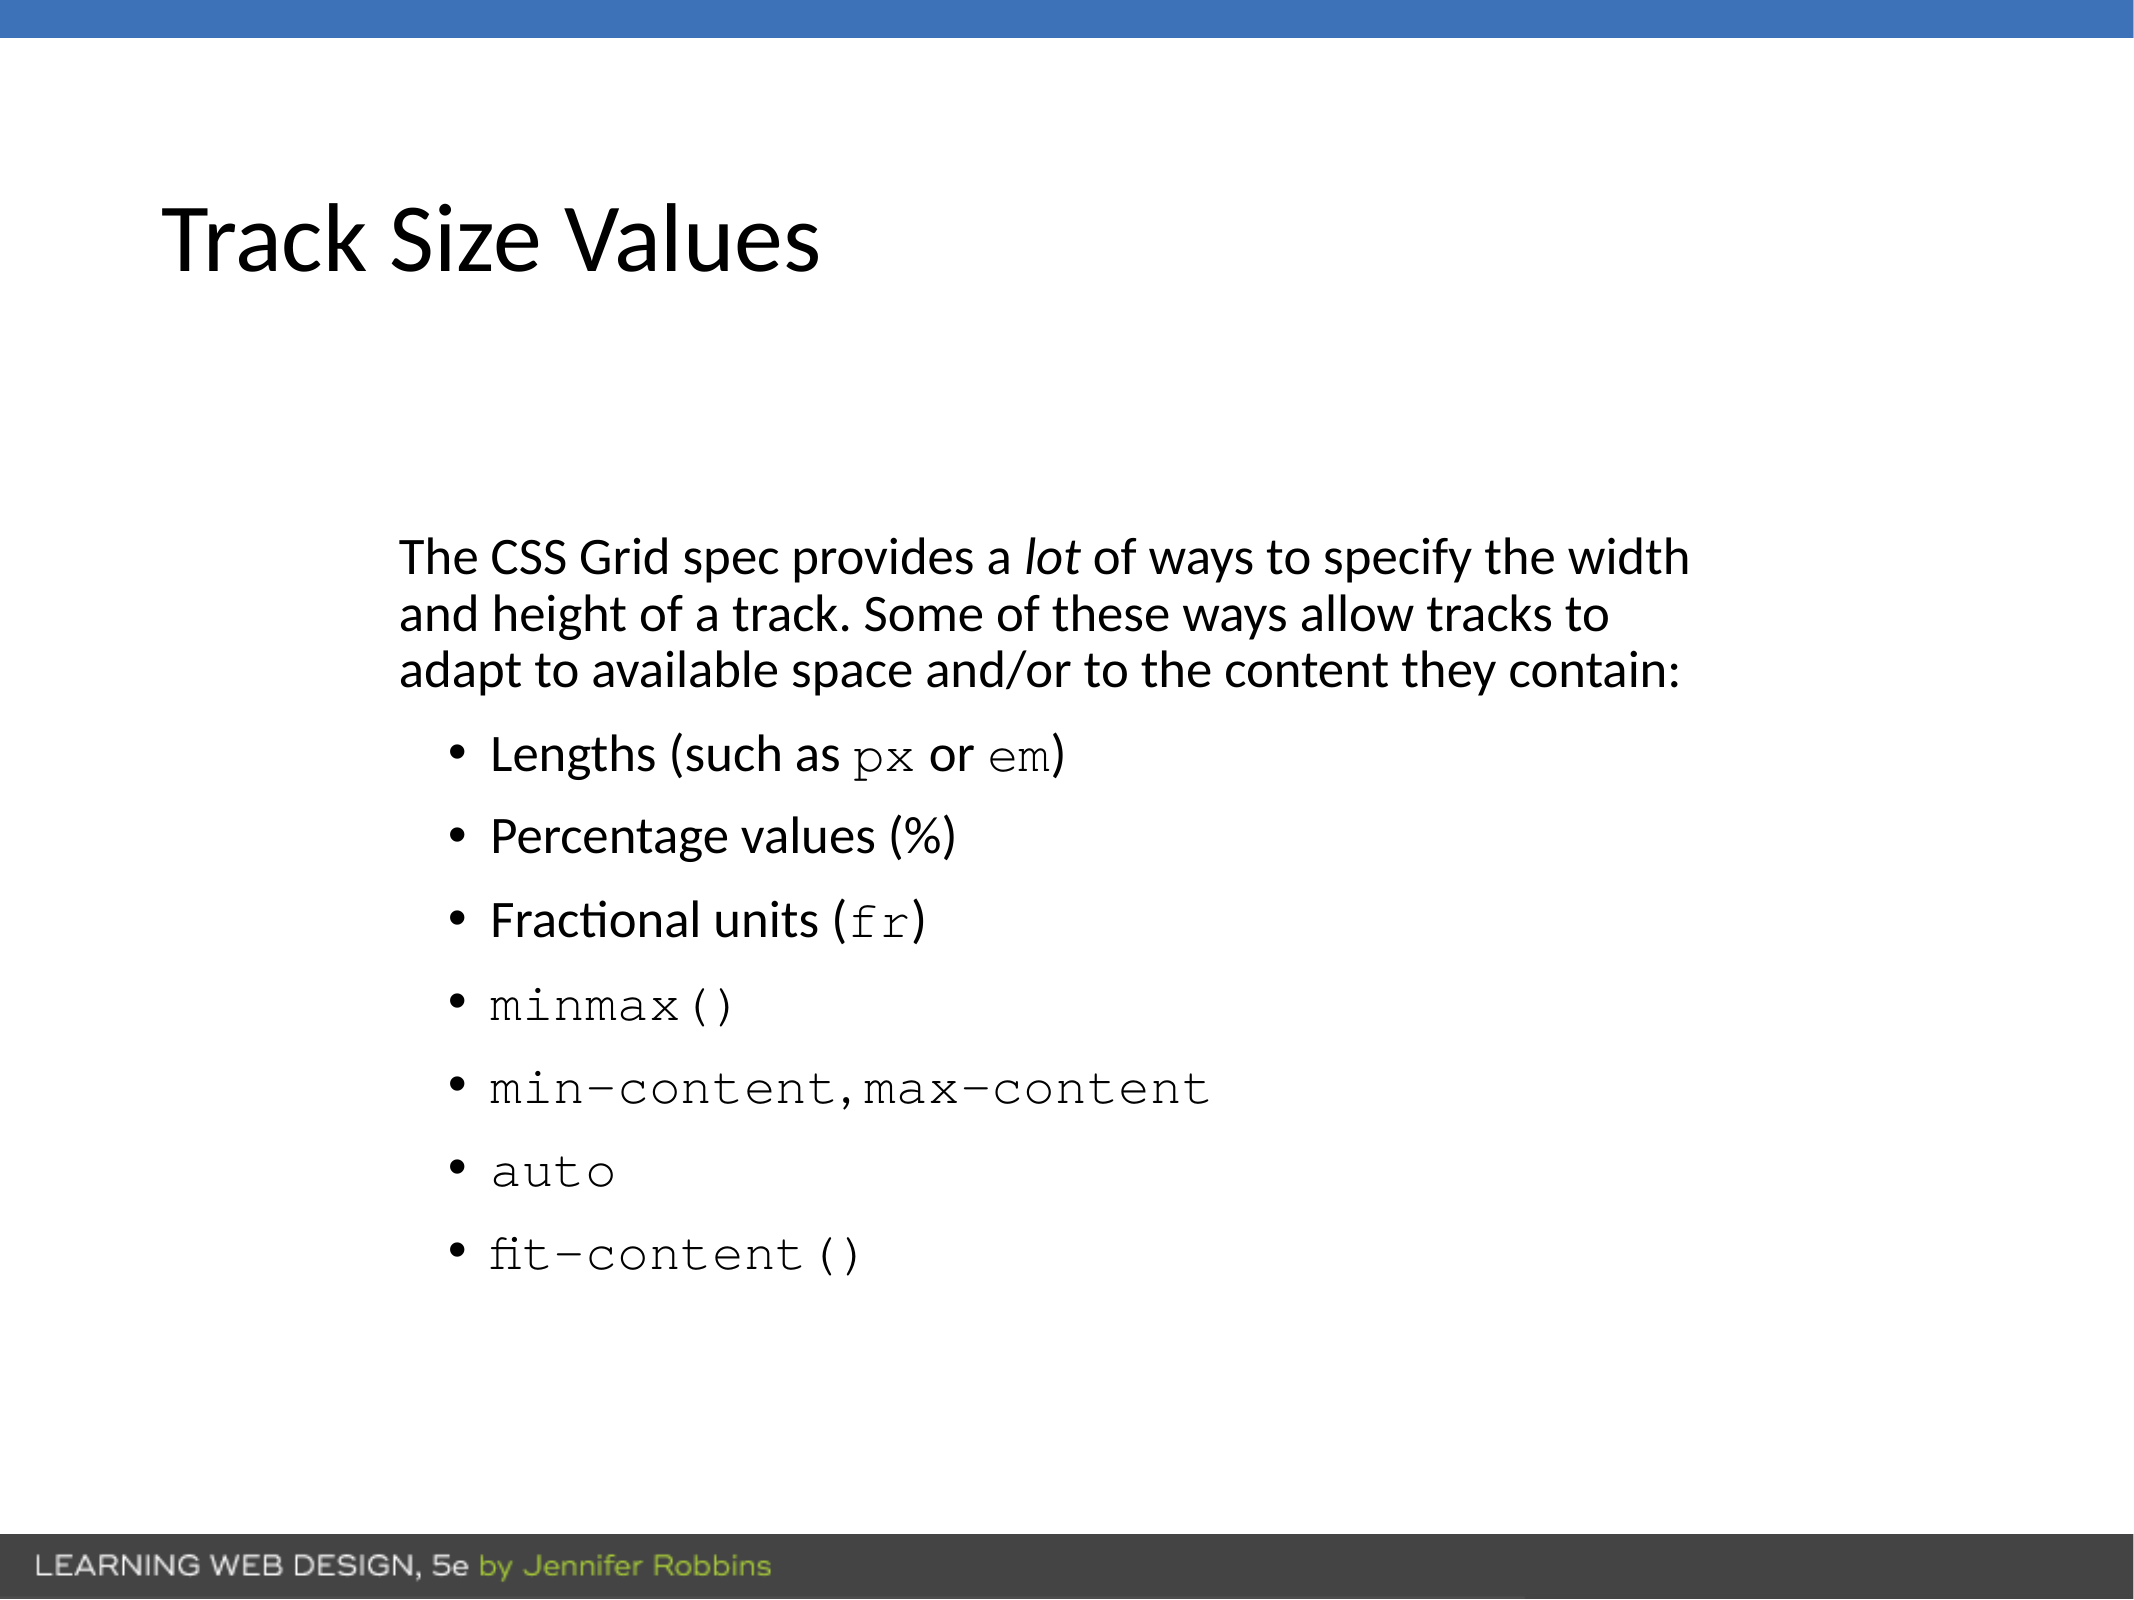

# Track Size Values
The CSS Grid spec provides a lot of ways to specify the width and height of a track. Some of these ways allow tracks to adapt to available space and/or to the content they contain:
Lengths (such as px or em)
Percentage values (%)
Fractional units (fr)
minmax()
min-content, max-content
auto
fit-content()